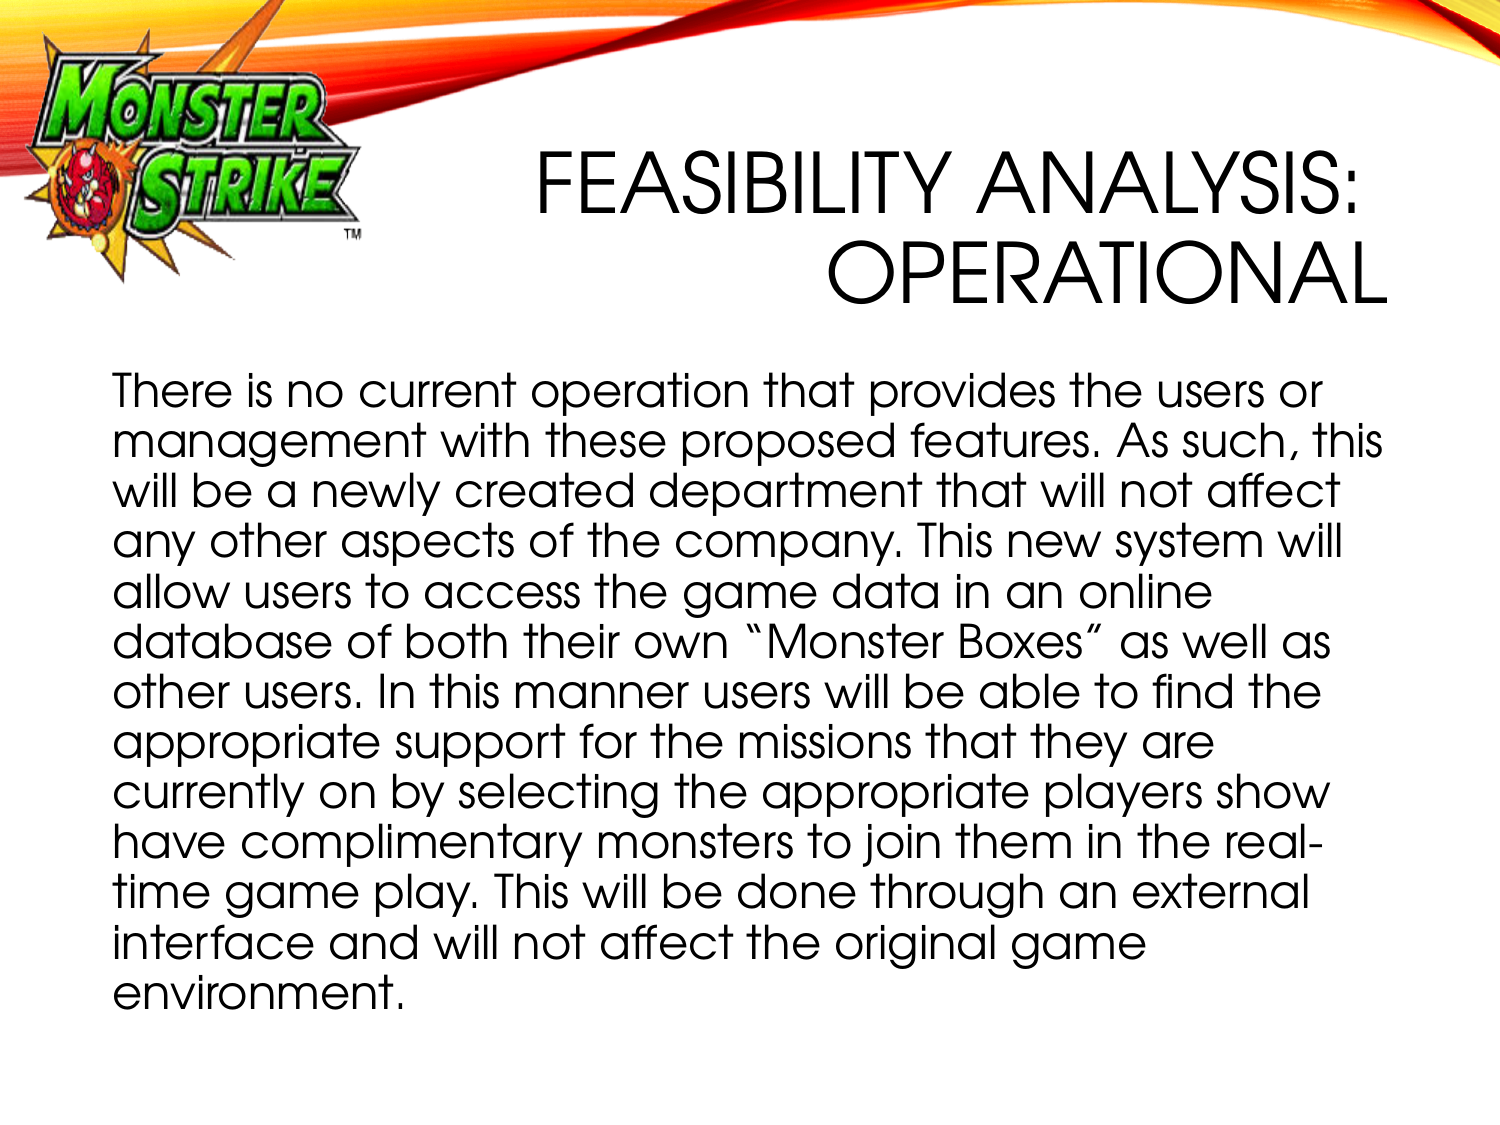

# Feasibility Analysis:  Operational
There is no current operation that provides the users or management with these proposed features. As such, this will be a newly created department that will not affect any other aspects of the company. This new system will allow users to access the game data in an online database of both their own “Monster Boxes” as well as other users. In this manner users will be able to find the appropriate support for the missions that they are currently on by selecting the appropriate players show have complimentary monsters to join them in the real-time game play. This will be done through an external interface and will not affect the original game environment.